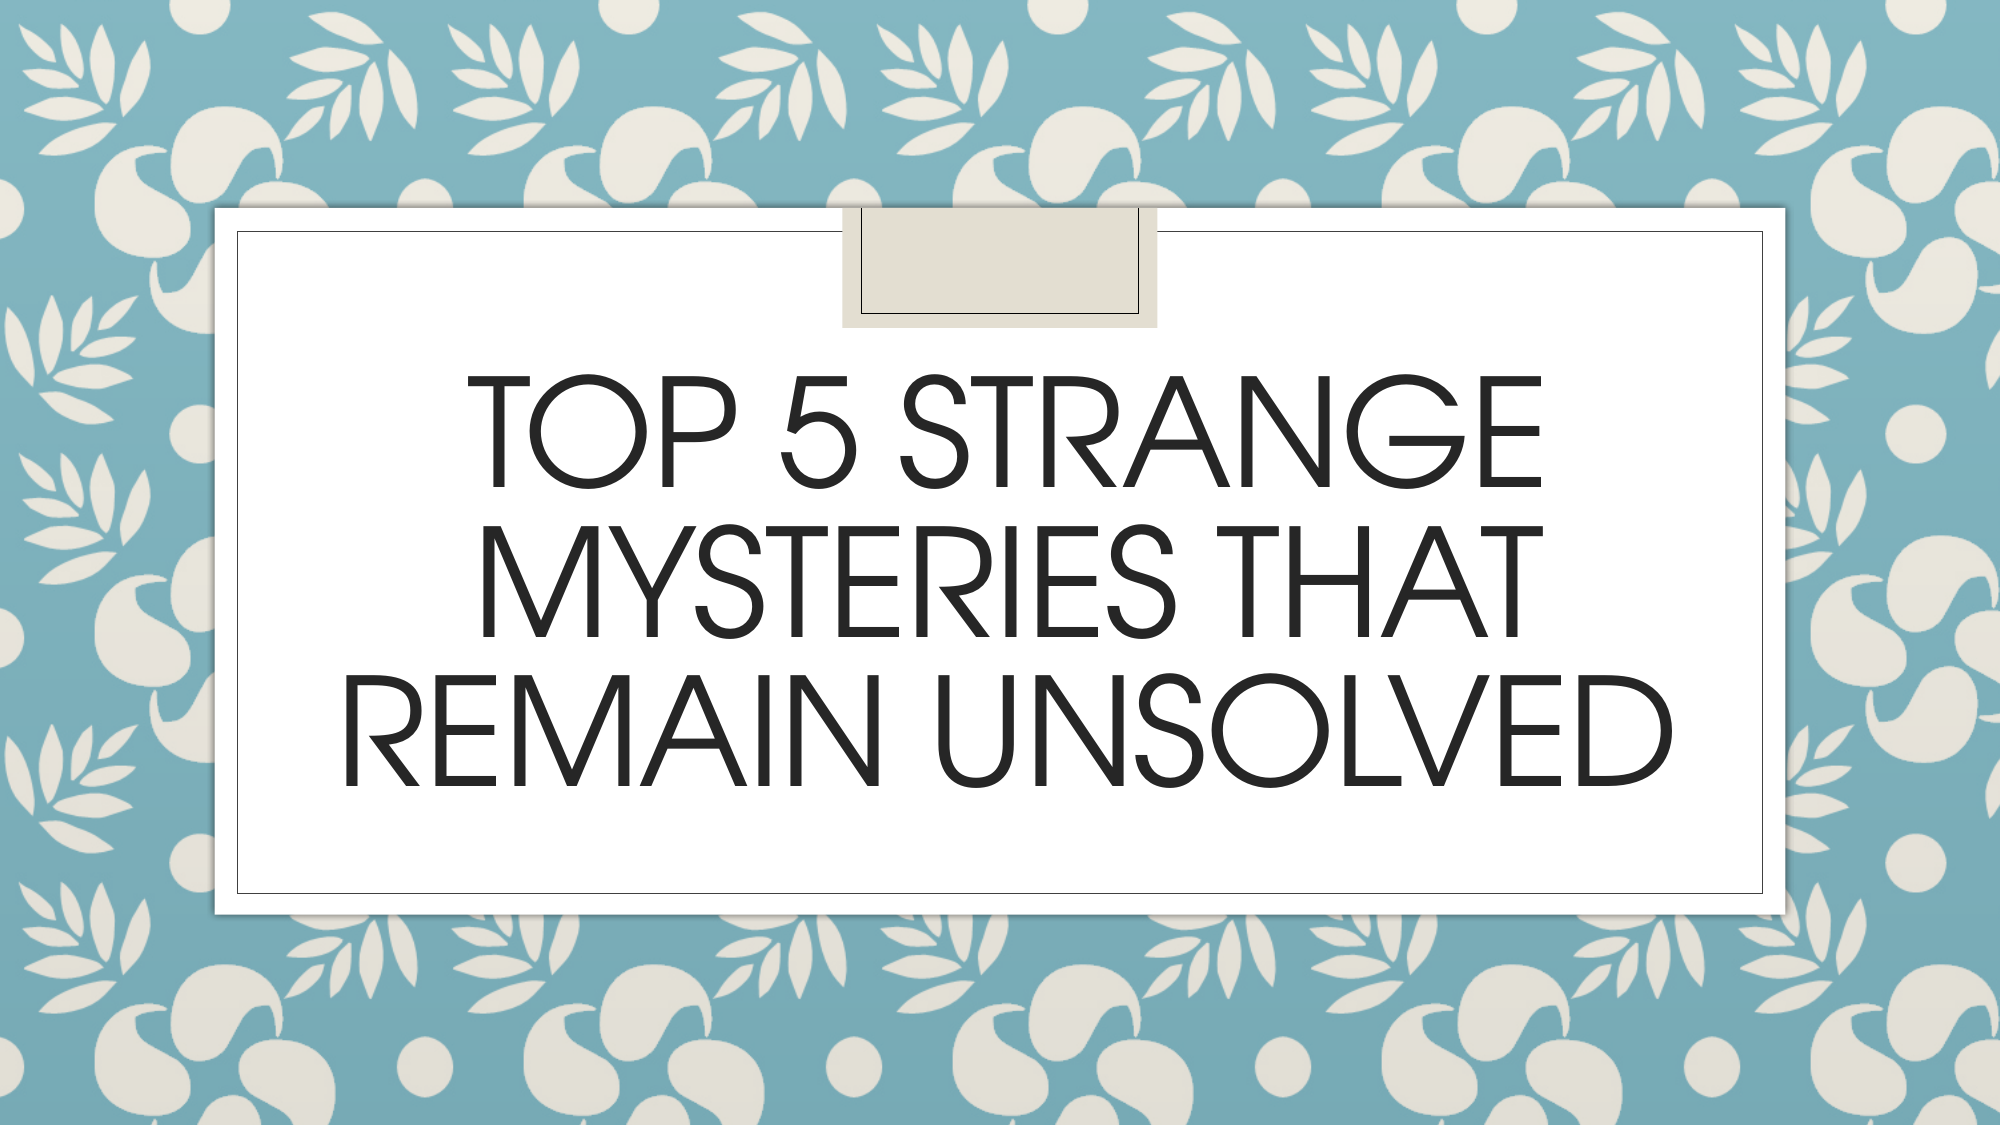

# Top 5 strange mysteries that remain unsolved